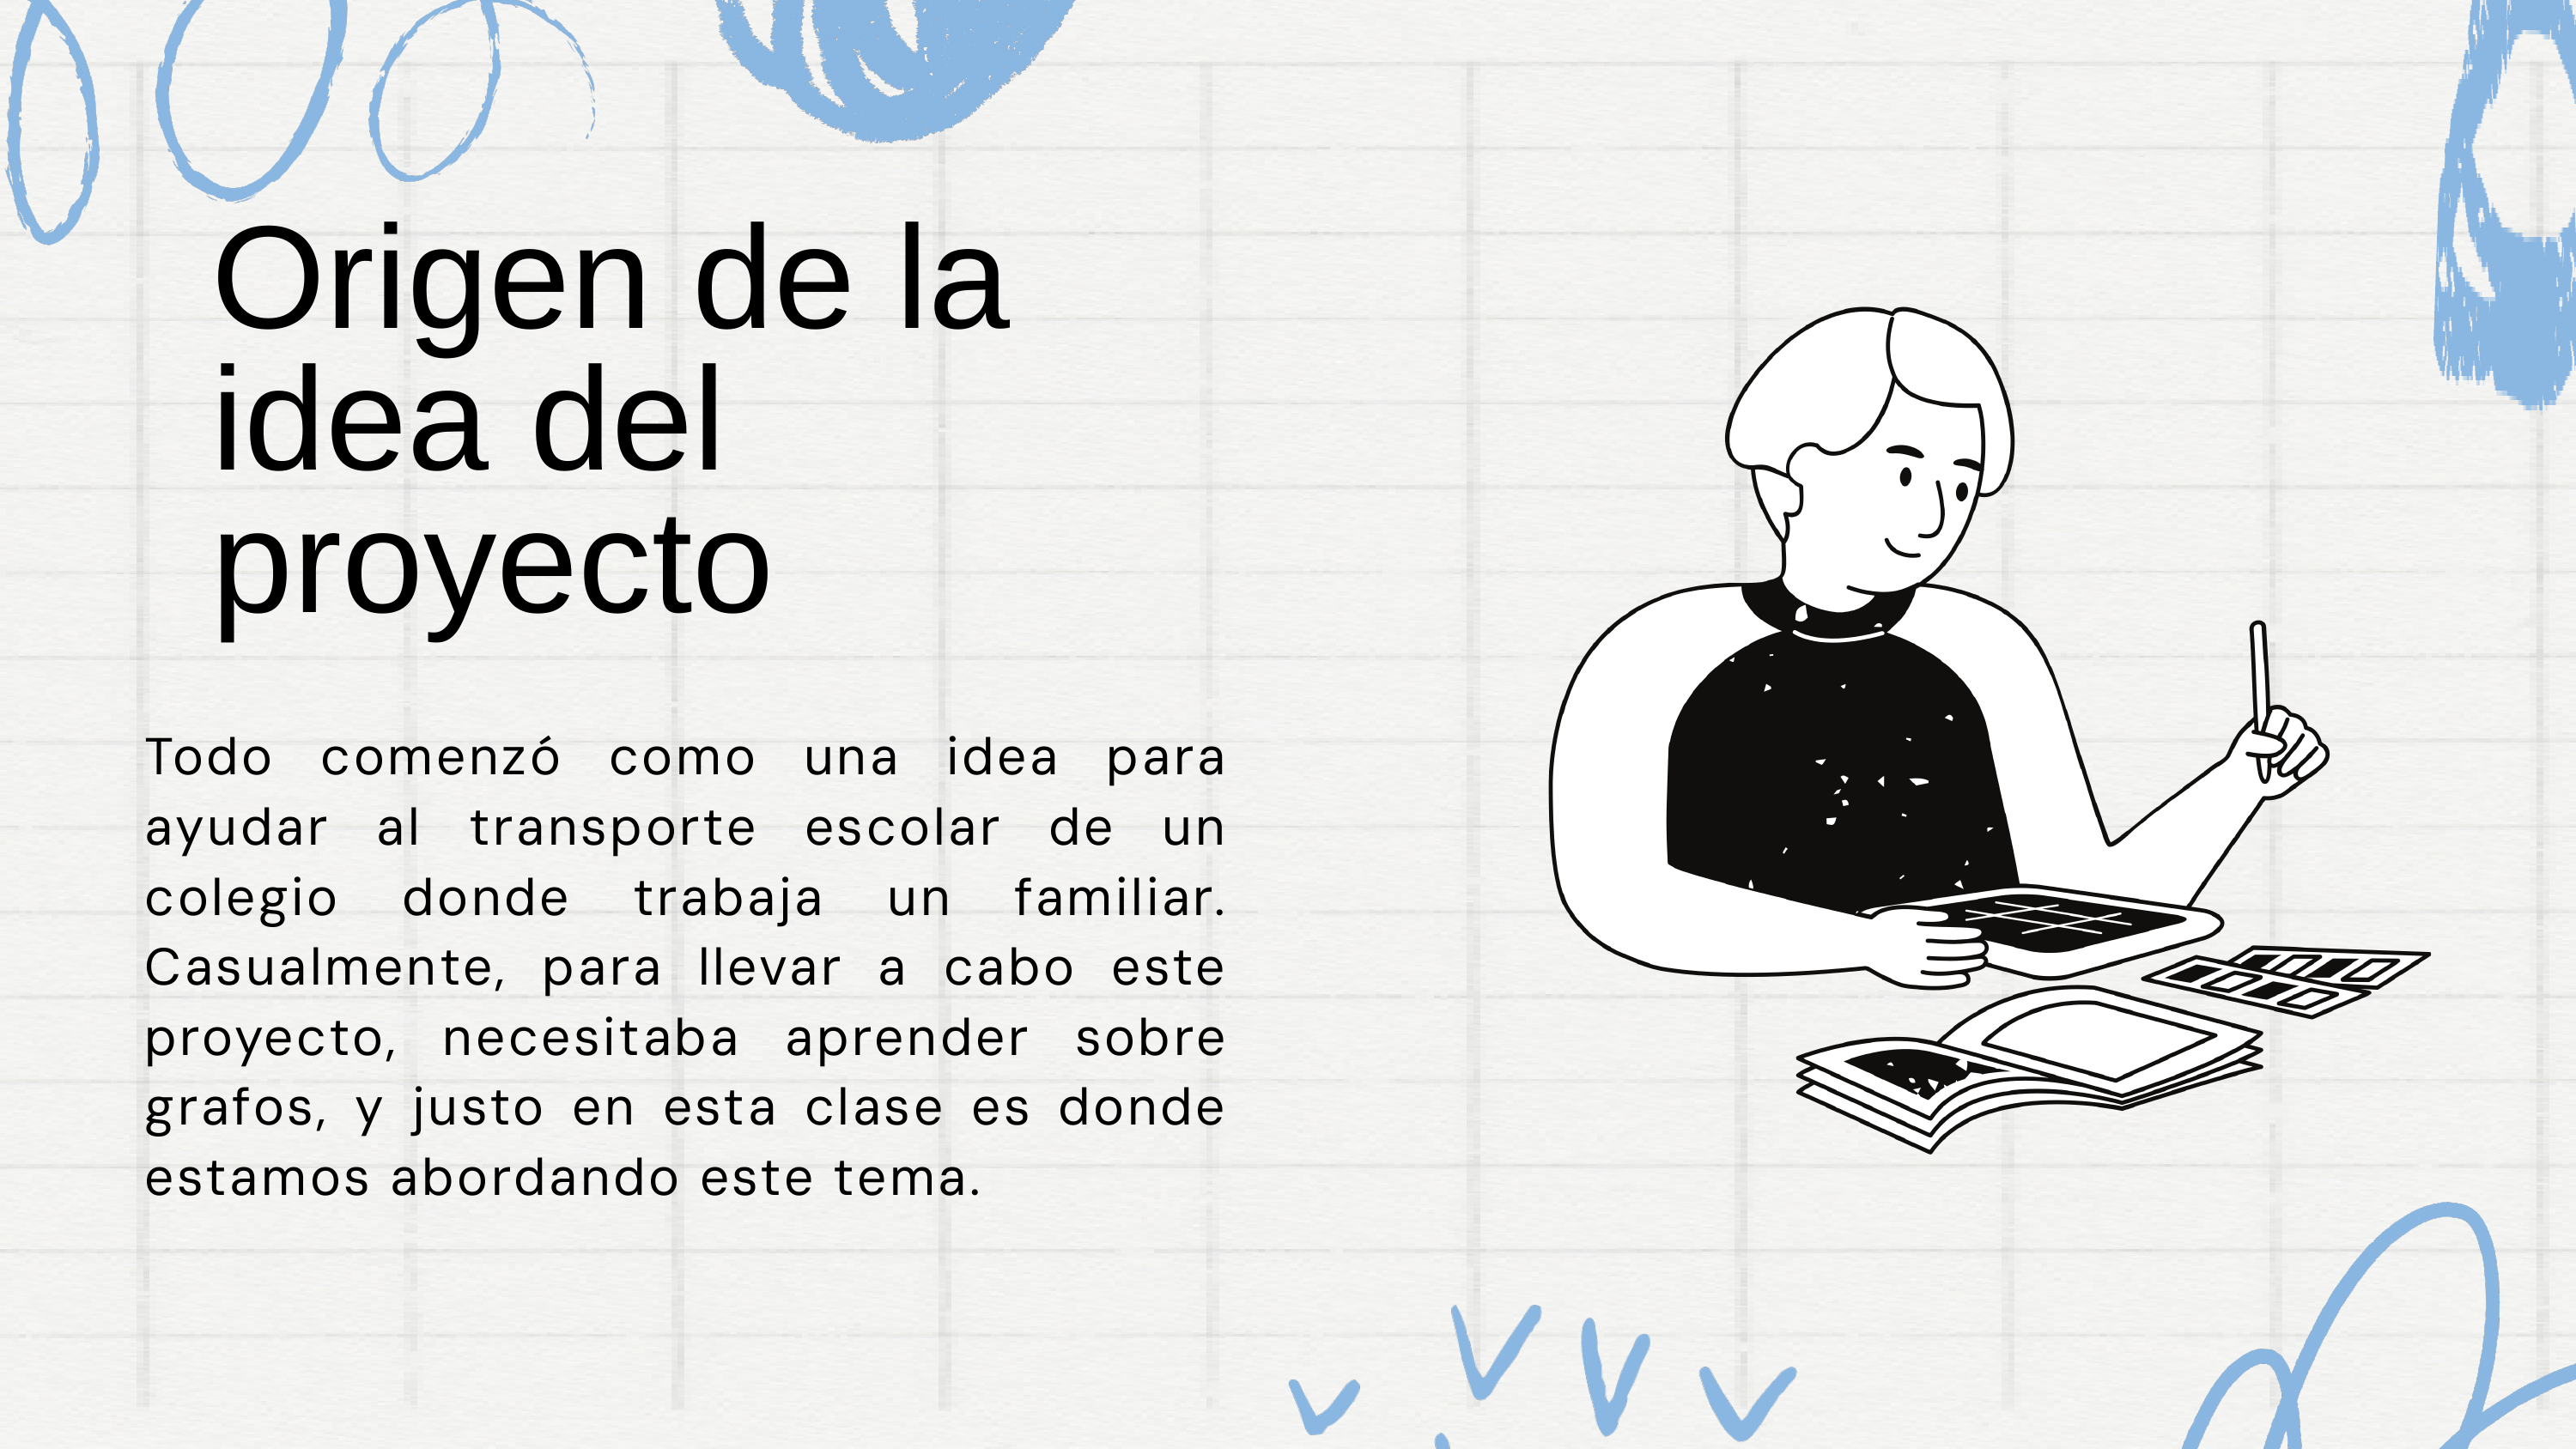

Origen de la idea del proyecto

Todo comenzó como una idea para ayudar al transporte escolar de un colegio donde trabaja un familiar. Casualmente, para llevar a cabo este proyecto, necesitaba aprender sobre grafos, y justo en esta clase es donde estamos abordando este tema.